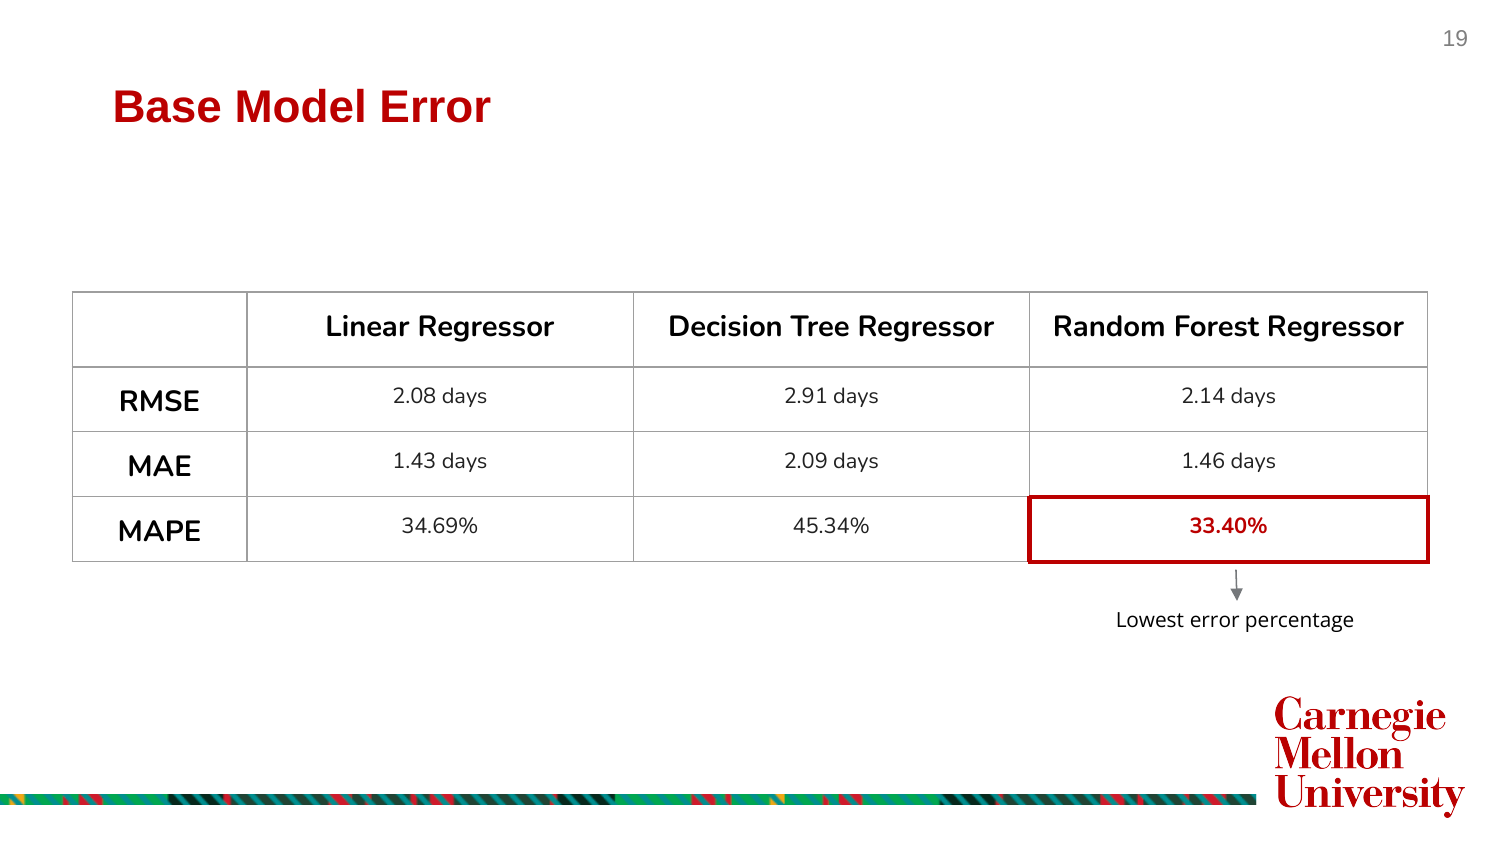

Base Model Error
|  | Linear Regressor | Decision Tree Regressor | Random Forest Regressor |
| --- | --- | --- | --- |
| RMSE | 2.08 days | 2.91 days | 2.14 days |
| MAE | 1.43 days | 2.09 days | 1.46 days |
| MAPE | 34.69% | 45.34% | 33.40% |

Lowest error percentage